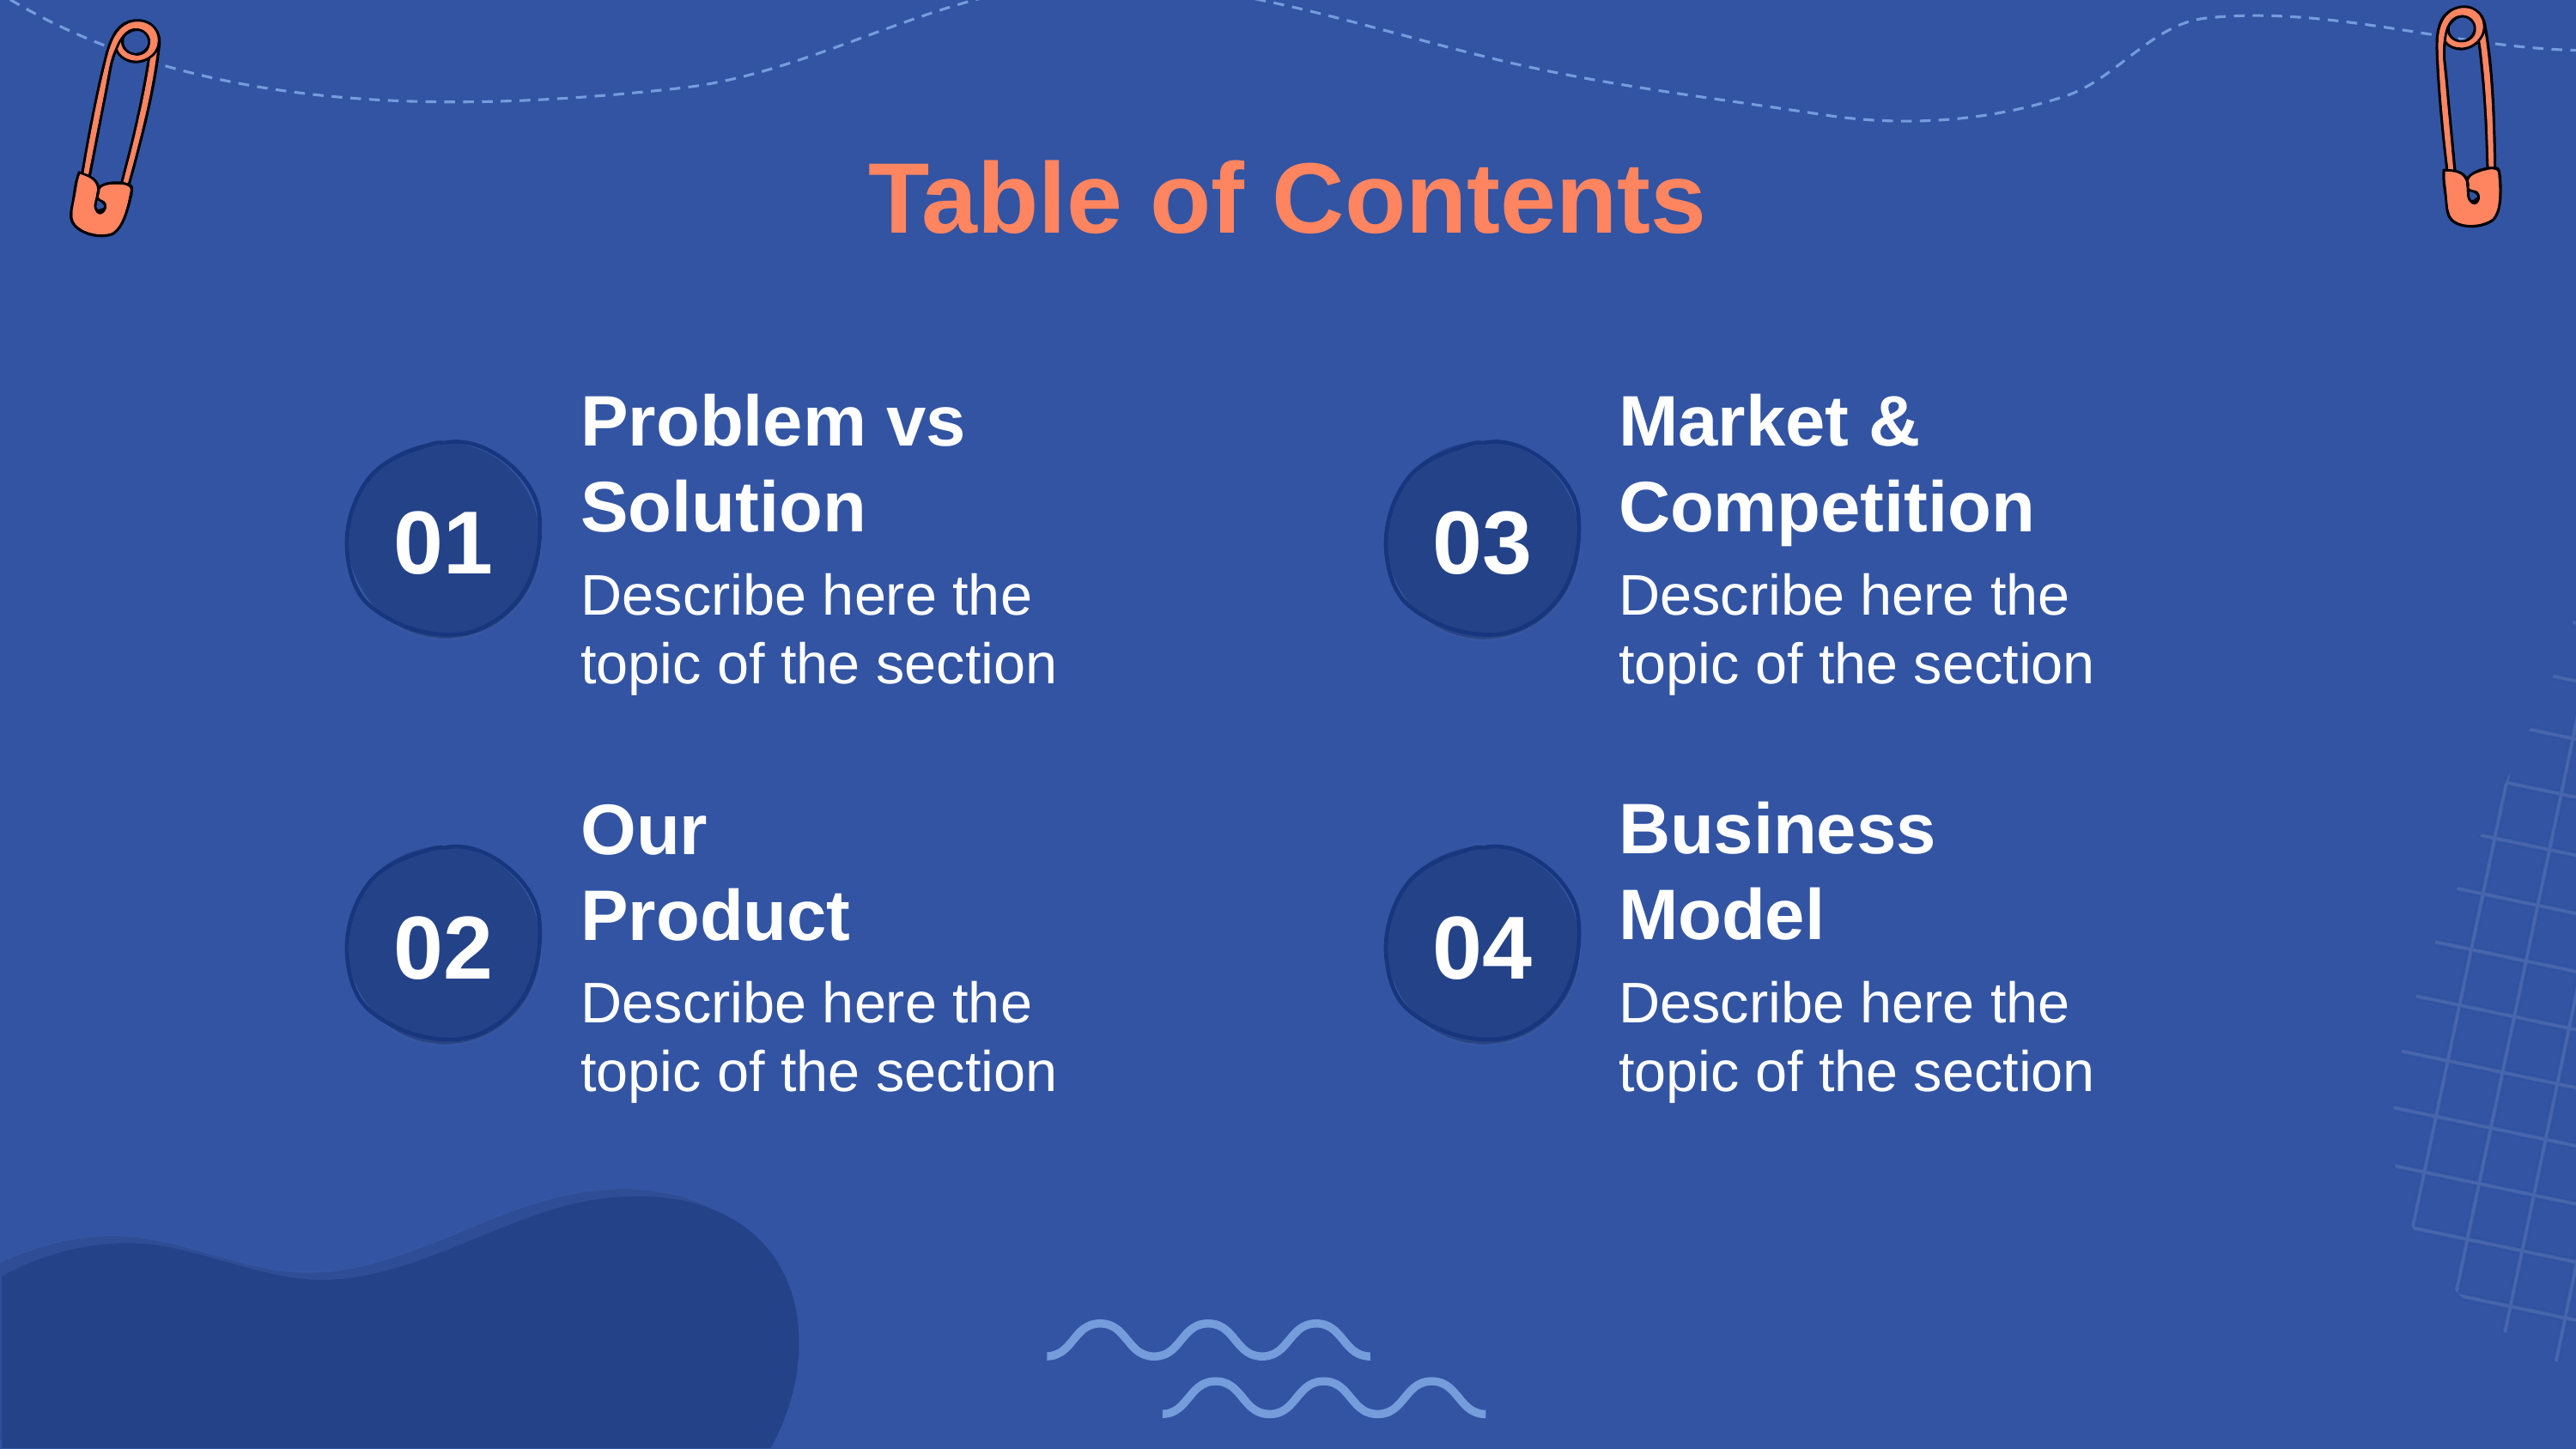

Table of Contents
Problem vs Solution
Market & Competition

03
# 01
Describe here the topic of the section
Describe here the topic of the section
Our Product
Business Model

02
04
Describe here the topic of the section
Describe here the topic of the section